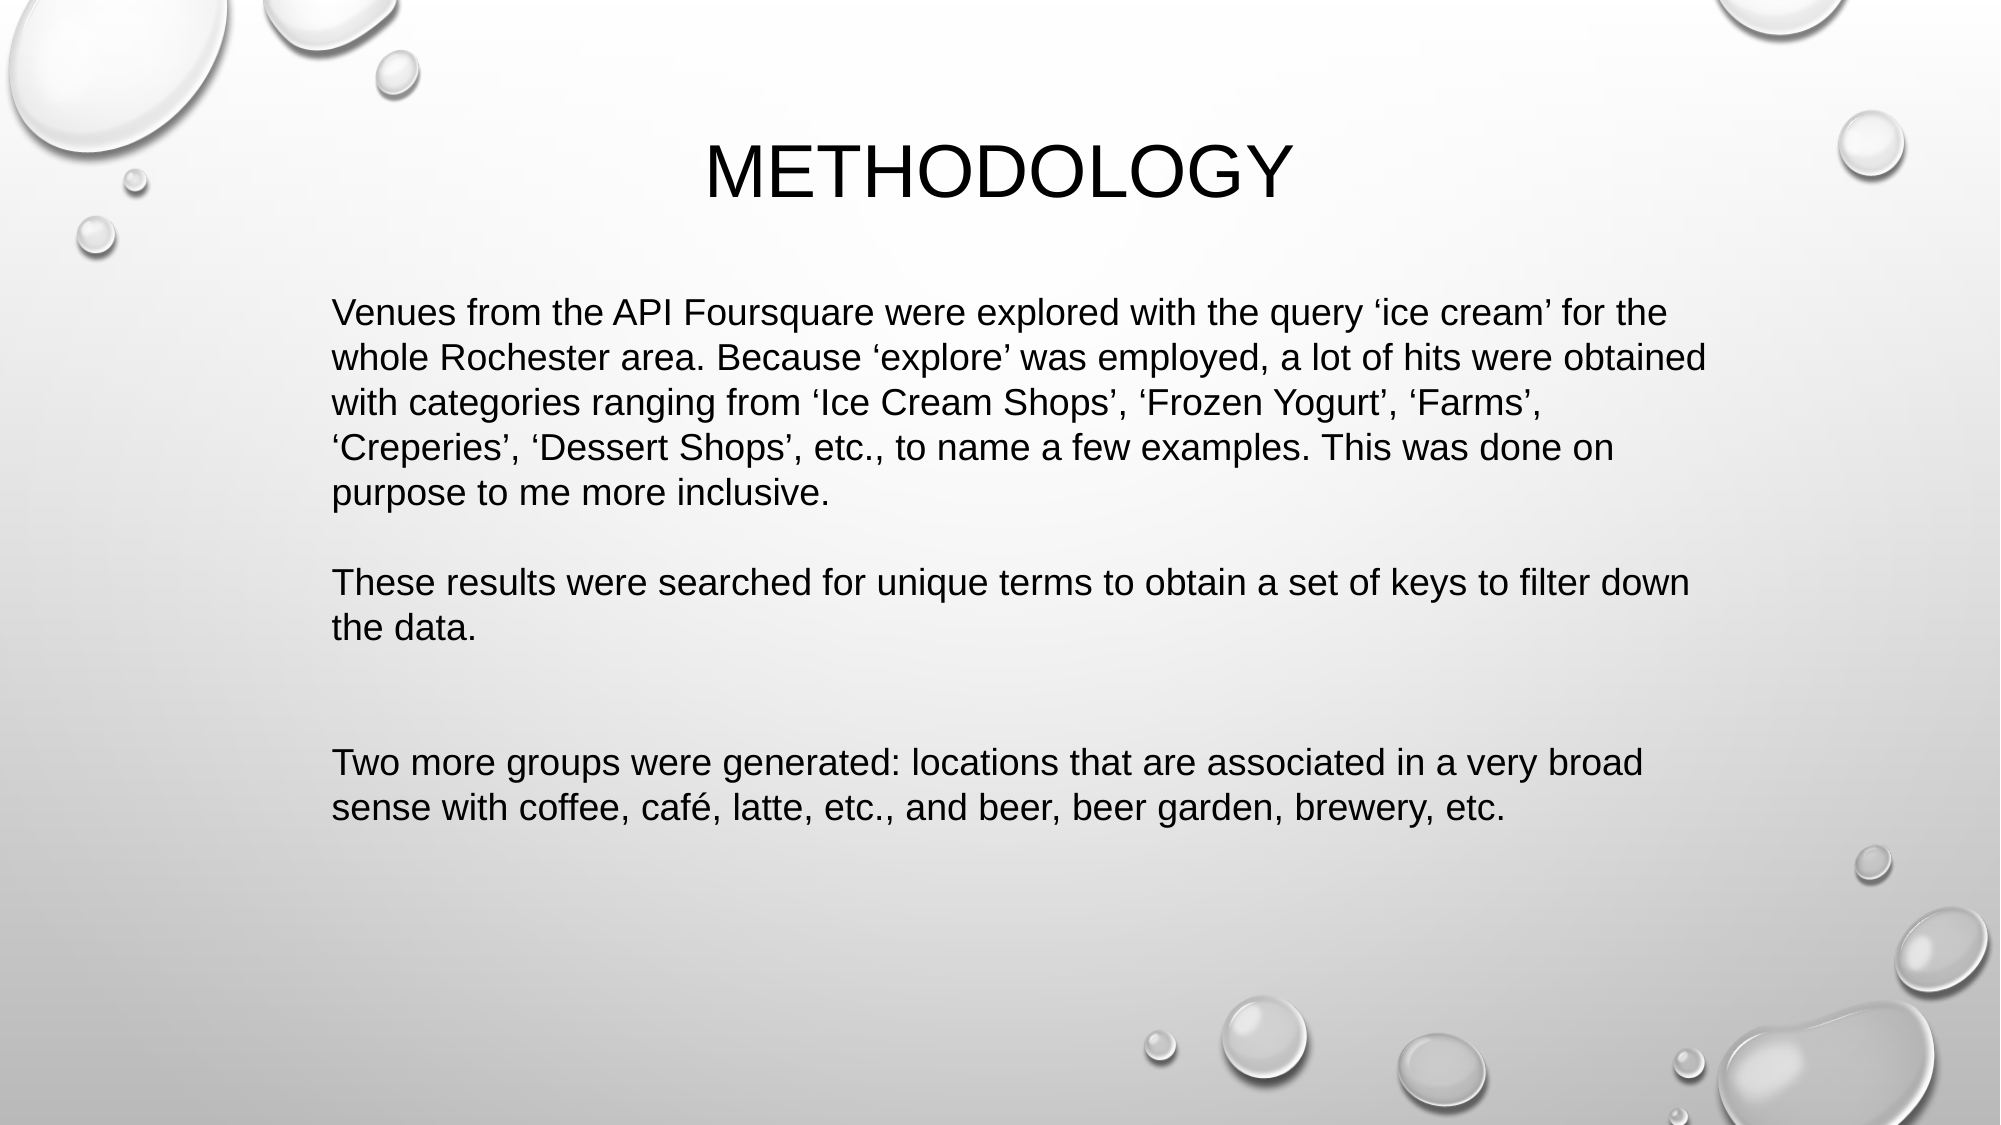

# Methodology
Venues from the API Foursquare were explored with the query ‘ice cream’ for the whole Rochester area. Because ‘explore’ was employed, a lot of hits were obtained with categories ranging from ‘Ice Cream Shops’, ‘Frozen Yogurt’, ‘Farms’, ‘Creperies’, ‘Dessert Shops’, etc., to name a few examples. This was done on purpose to me more inclusive.

These results were searched for unique terms to obtain a set of keys to filter down the data.

Two more groups were generated: locations that are associated in a very broad sense with coffee, café, latte, etc., and beer, beer garden, brewery, etc.